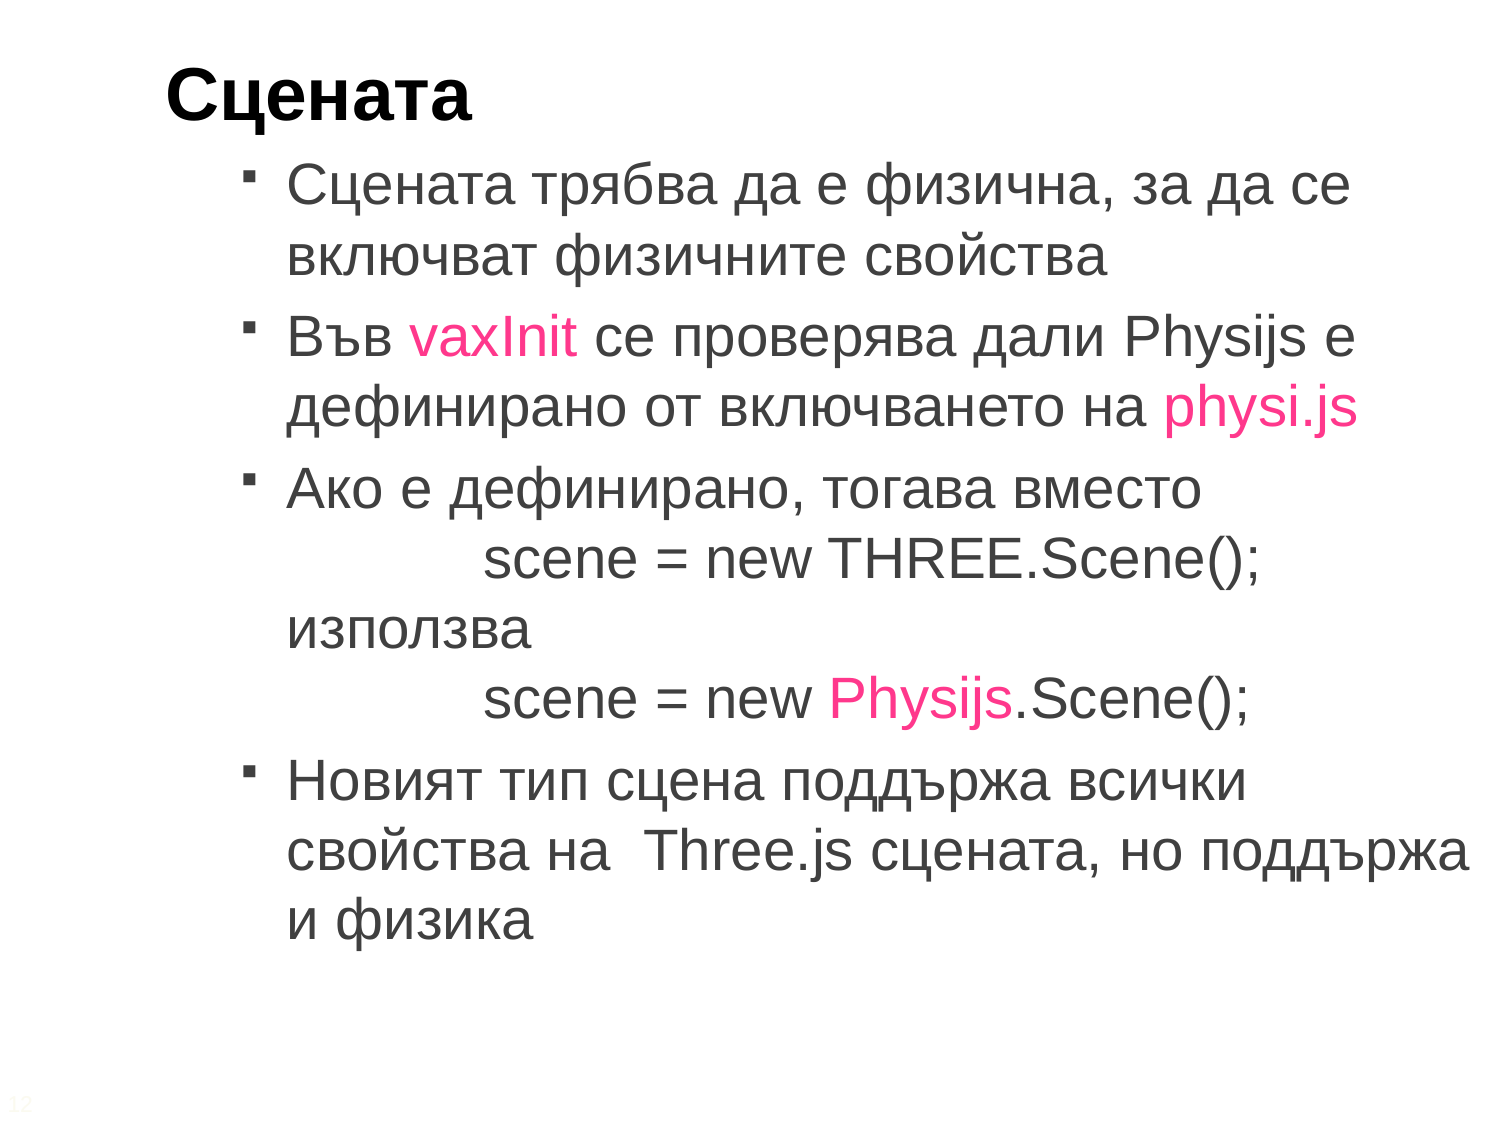

Сцената
Сцената трябва да е физична, за да се включват физичните свойства
Във vaxInit се проверява дали Physijs е дефинирано от включването на physi.js
Ако е дефинирано, тогава вместо
	scene = new THREE.Scene();
използва
	scene = new Physijs.Scene();
Новият тип сцена поддържа всички свойства на  Three.js сцената, но поддържа и физика